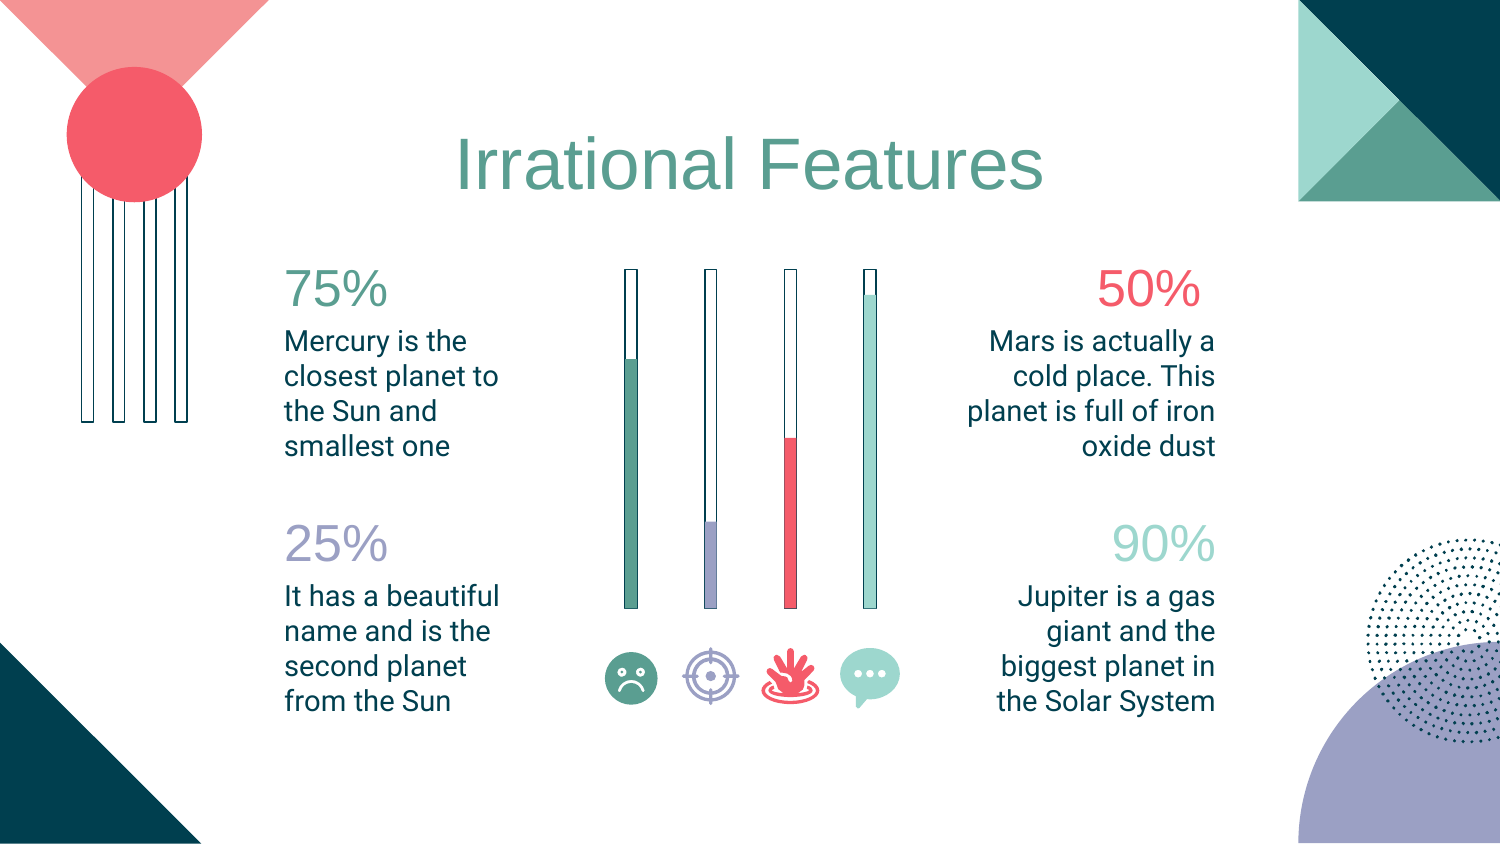

# Irrational Features
75%
50%

Mercury is the closest planet to the Sun and smallest one
Mars is actually a cold place. This planet is full of iron oxide dust

25%
90%

It has a beautiful name and is the second planet from the Sun
Jupiter is a gas giant and the biggest planet in the Solar System